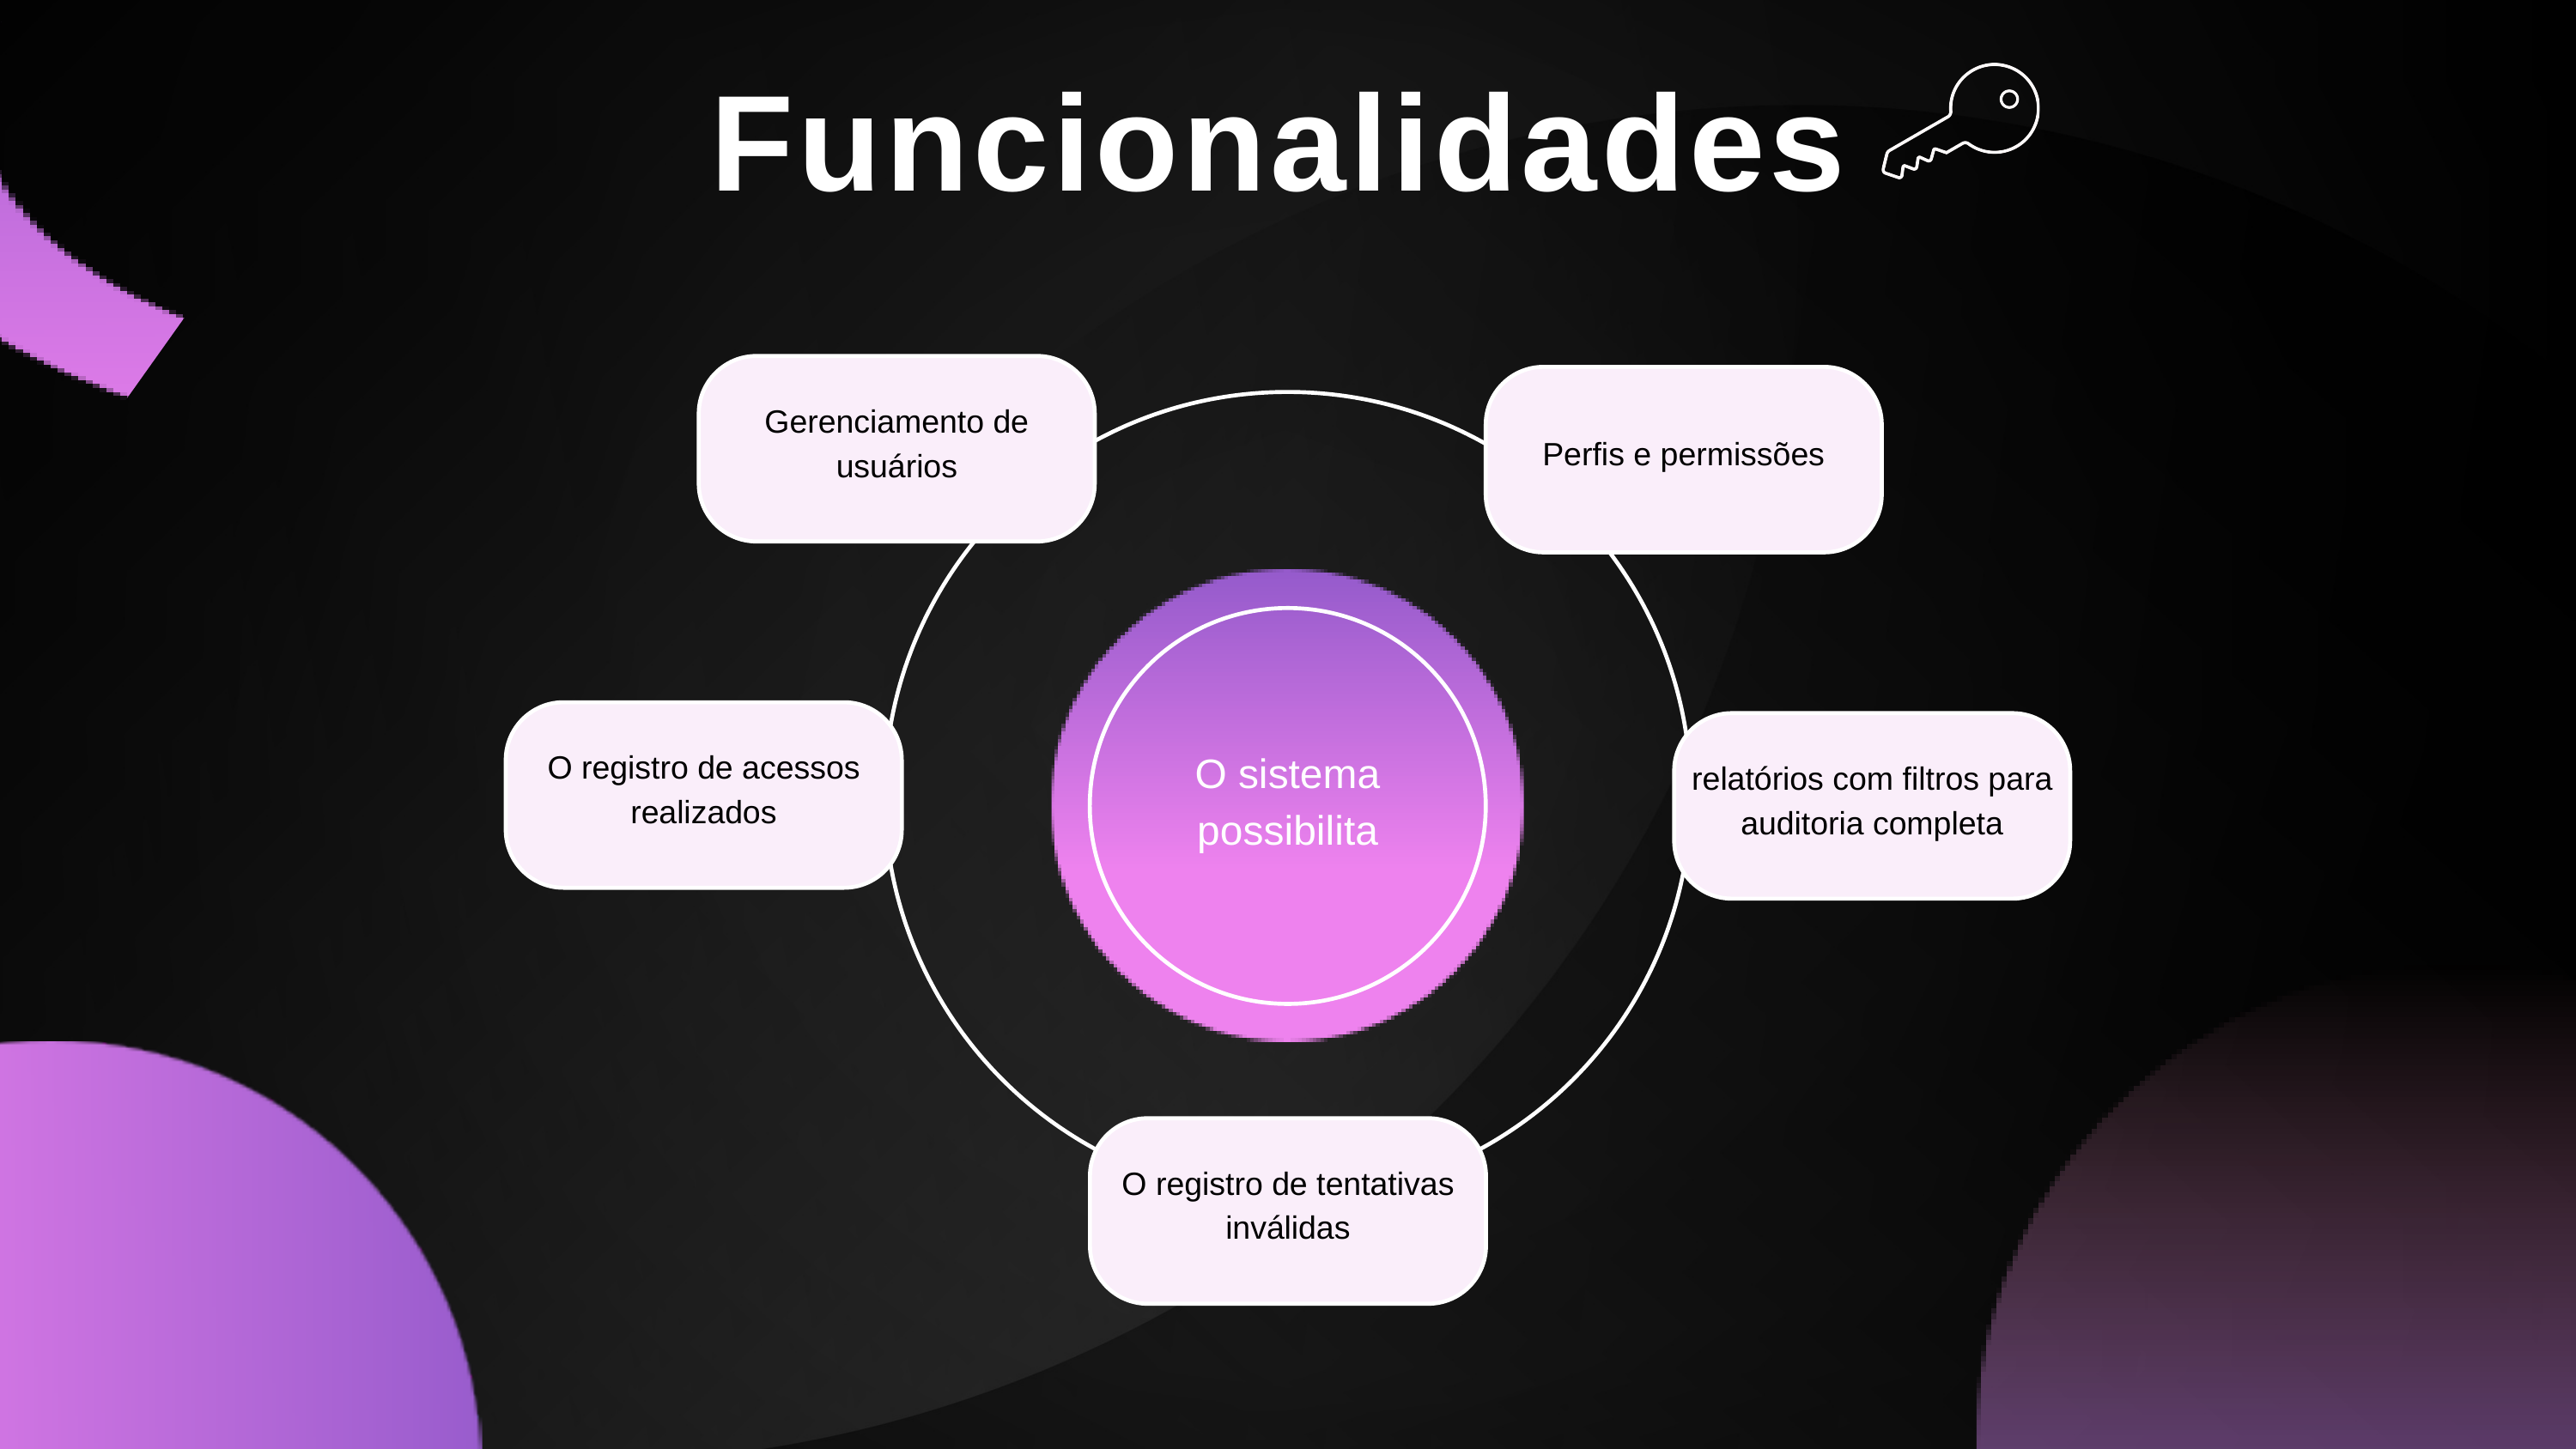

Funcionalidades

Gerenciamento de usuários

Perfis e permissões

O sistema possibilita

O registro de acessos realizados

relatórios com filtros para auditoria completa

O registro de tentativas inválidas